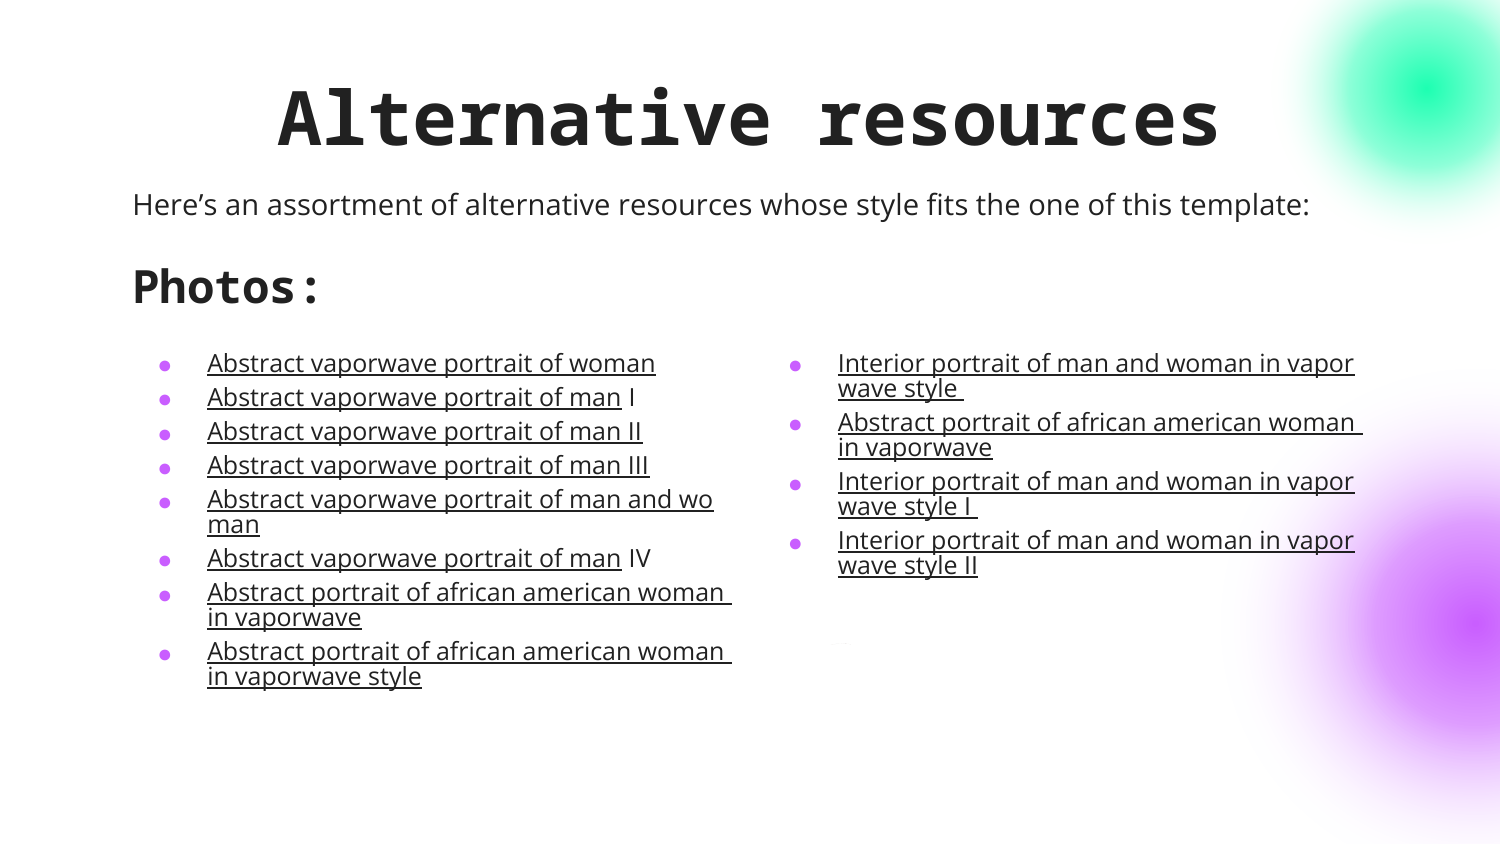

# Alternative resources
Here’s an assortment of alternative resources whose style fits the one of this template:
Photos:
Abstract vaporwave portrait of woman
Abstract vaporwave portrait of man I
Abstract vaporwave portrait of man II
Abstract vaporwave portrait of man III
Abstract vaporwave portrait of man and woman
Abstract vaporwave portrait of man IV
Abstract portrait of african american woman in vaporwave
Abstract portrait of african american woman in vaporwave style
Interior portrait of man and woman in vaporwave style
Abstract portrait of african american woman in vaporwave
Interior portrait of man and woman in vaporwave style I
Interior portrait of man and woman in vaporwave style II